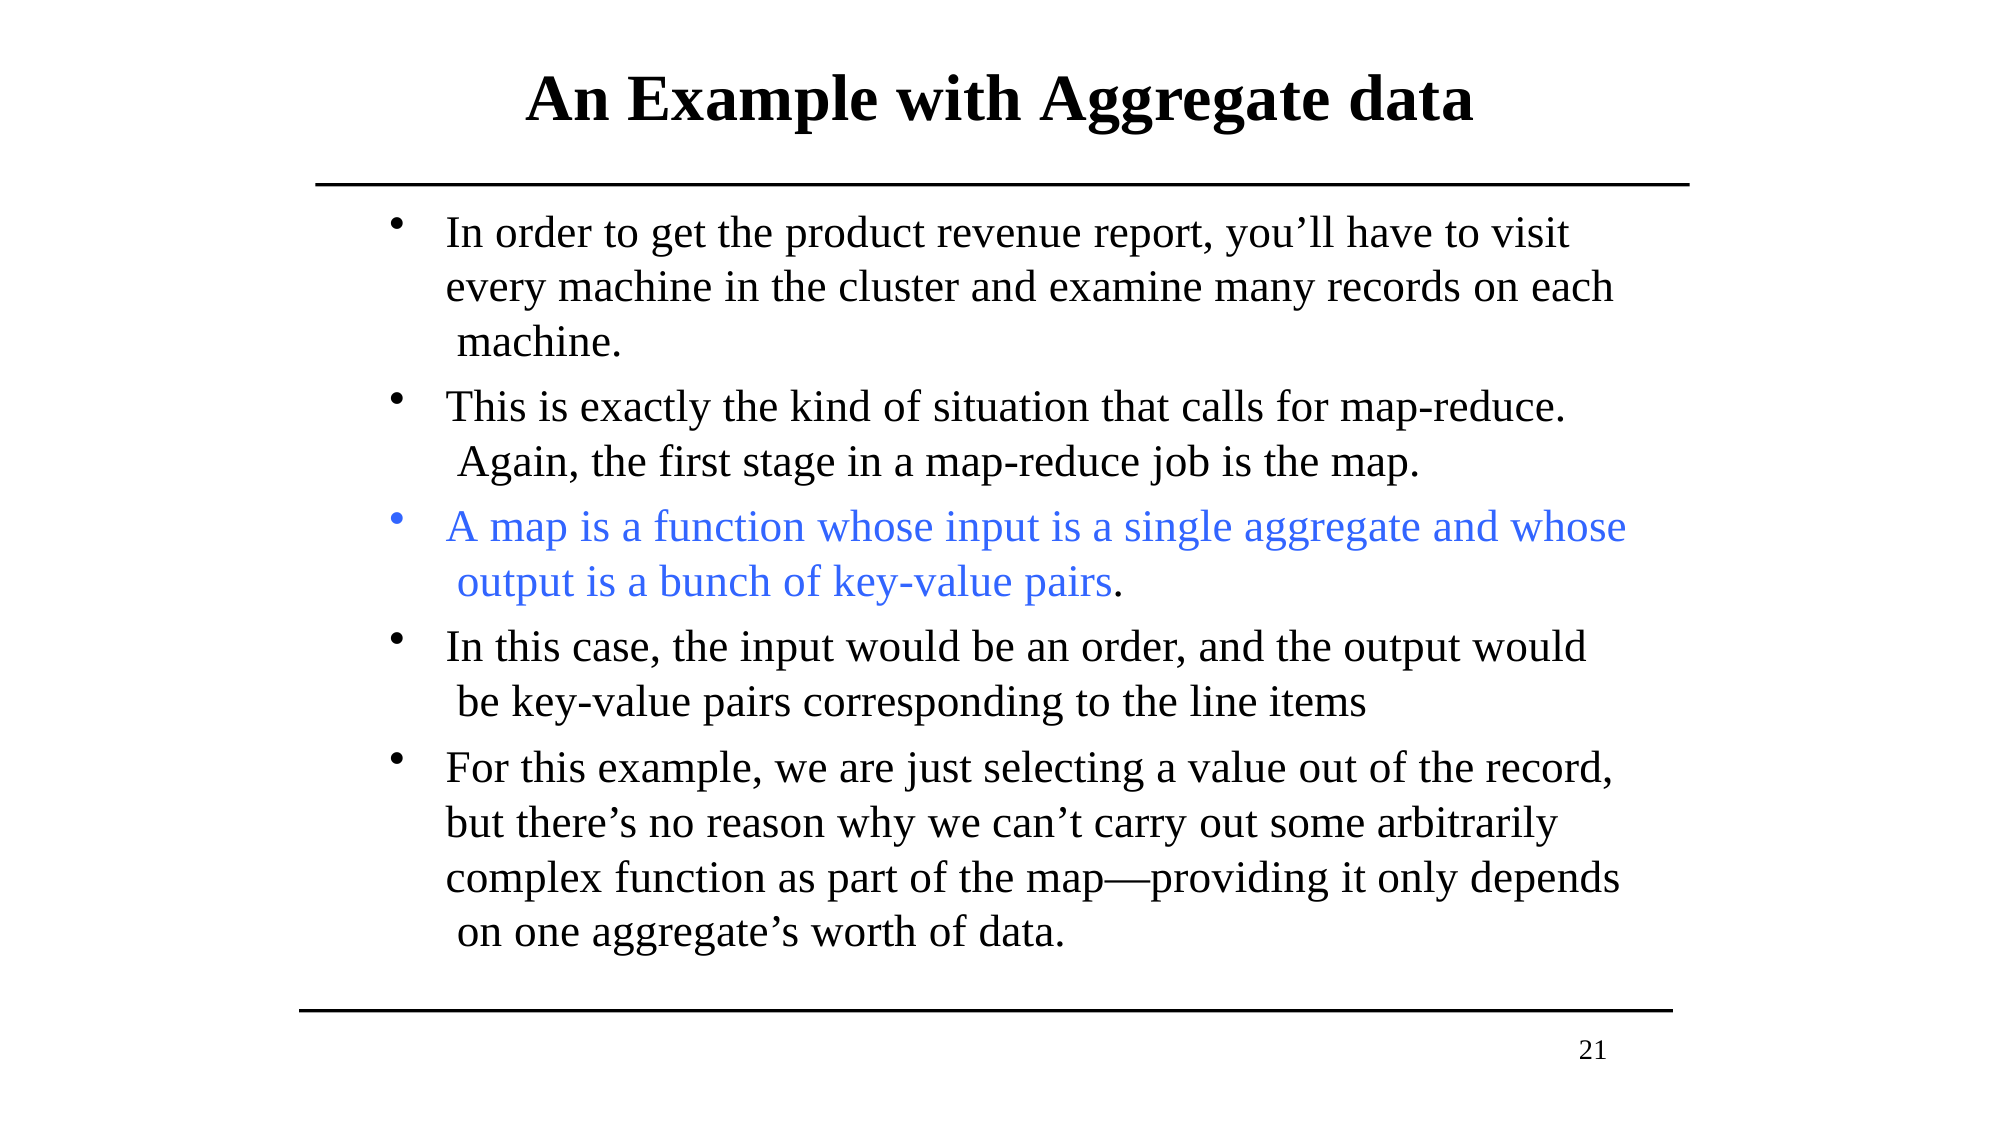

# An Example with Aggregate data

In order to get the product revenue report, you’ll have to visit  every machine in the cluster and examine many records on each  machine.
This is exactly the kind of situation that calls for map-reduce.  Again, the first stage in a map-reduce job is the map.
A map is a function whose input is a single aggregate and whose  output is a bunch of key-value pairs.
In this case, the input would be an order, and the output would  be key-value pairs corresponding to the line items
For this example, we are just selecting a value out of the record,  but there’s no reason why we can’t carry out some arbitrarily  complex function as part of the map—providing it only depends  on one aggregate’s worth of data.

21